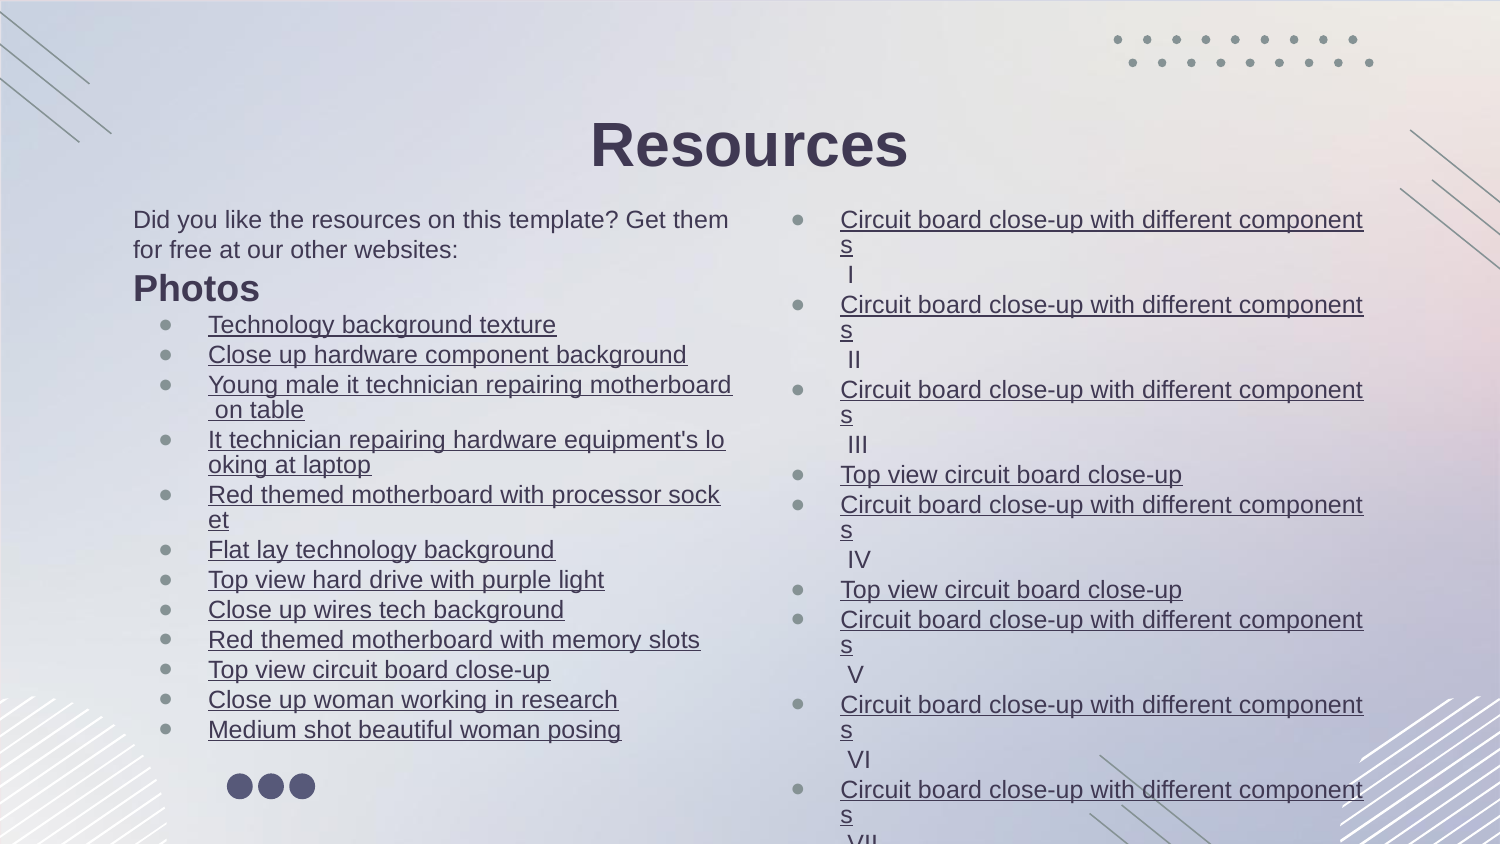

# Resources
Did you like the resources on this template? Get them for free at our other websites:
Photos
Technology background texture
Close up hardware component background
Young male it technician repairing motherboard on table
It technician repairing hardware equipment's looking at laptop
Red themed motherboard with processor socket
Flat lay technology background
Top view hard drive with purple light
Close up wires tech background
Red themed motherboard with memory slots
Top view circuit board close-up
Close up woman working in research
Medium shot beautiful woman posing
Circuit board close-up with different components I
Circuit board close-up with different components II
Circuit board close-up with different components III
Top view circuit board close-up
Circuit board close-up with different components IV
Top view circuit board close-up
Circuit board close-up with different components V
Circuit board close-up with different components VI
Circuit board close-up with different components VII